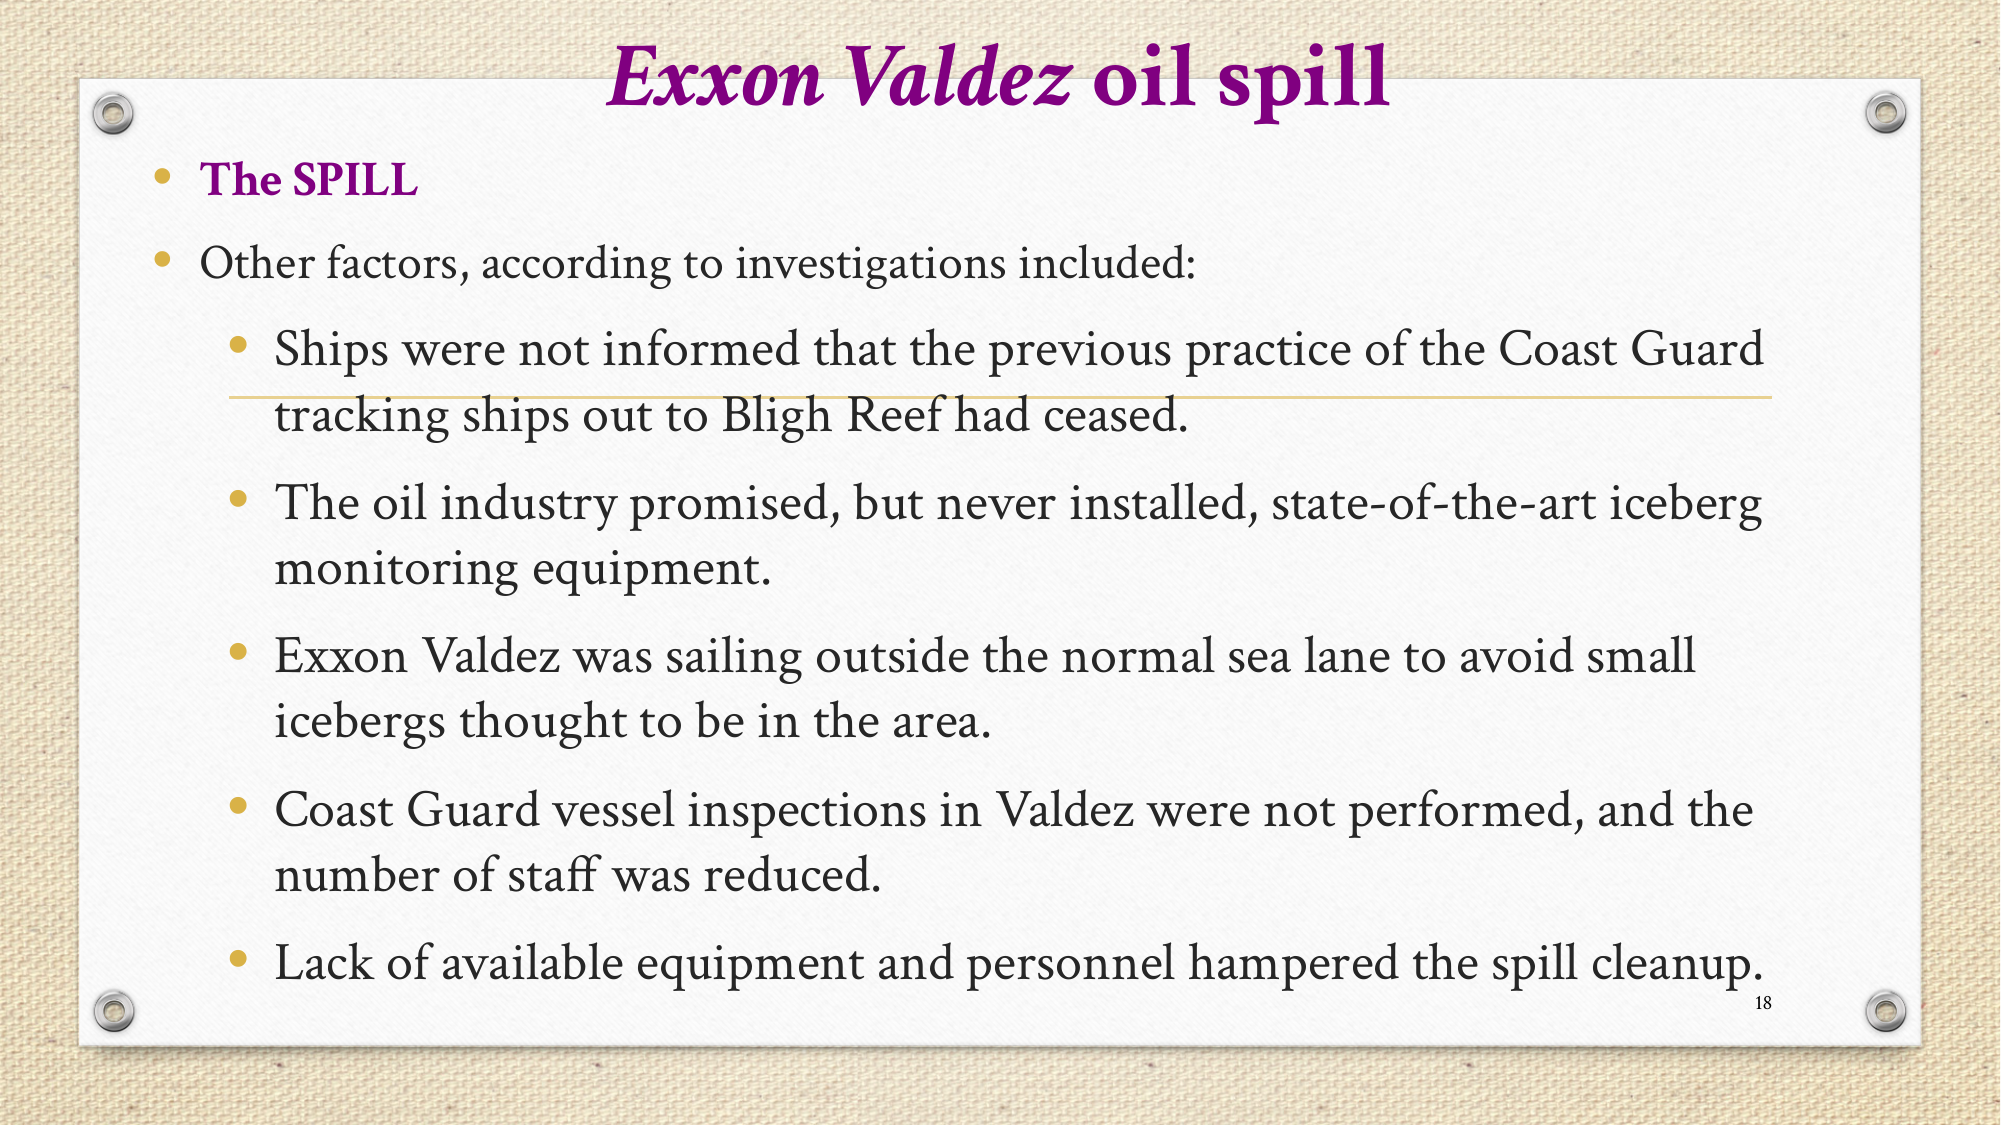

# Exxon Valdez oil spill
The SPILL
Other factors, according to investigations included:
Ships were not informed that the previous practice of the Coast Guard tracking ships out to Bligh Reef had ceased.
The oil industry promised, but never installed, state-of-the-art iceberg monitoring equipment.
Exxon Valdez was sailing outside the normal sea lane to avoid small icebergs thought to be in the area.
Coast Guard vessel inspections in Valdez were not performed, and the number of staff was reduced.
Lack of available equipment and personnel hampered the spill cleanup.
18